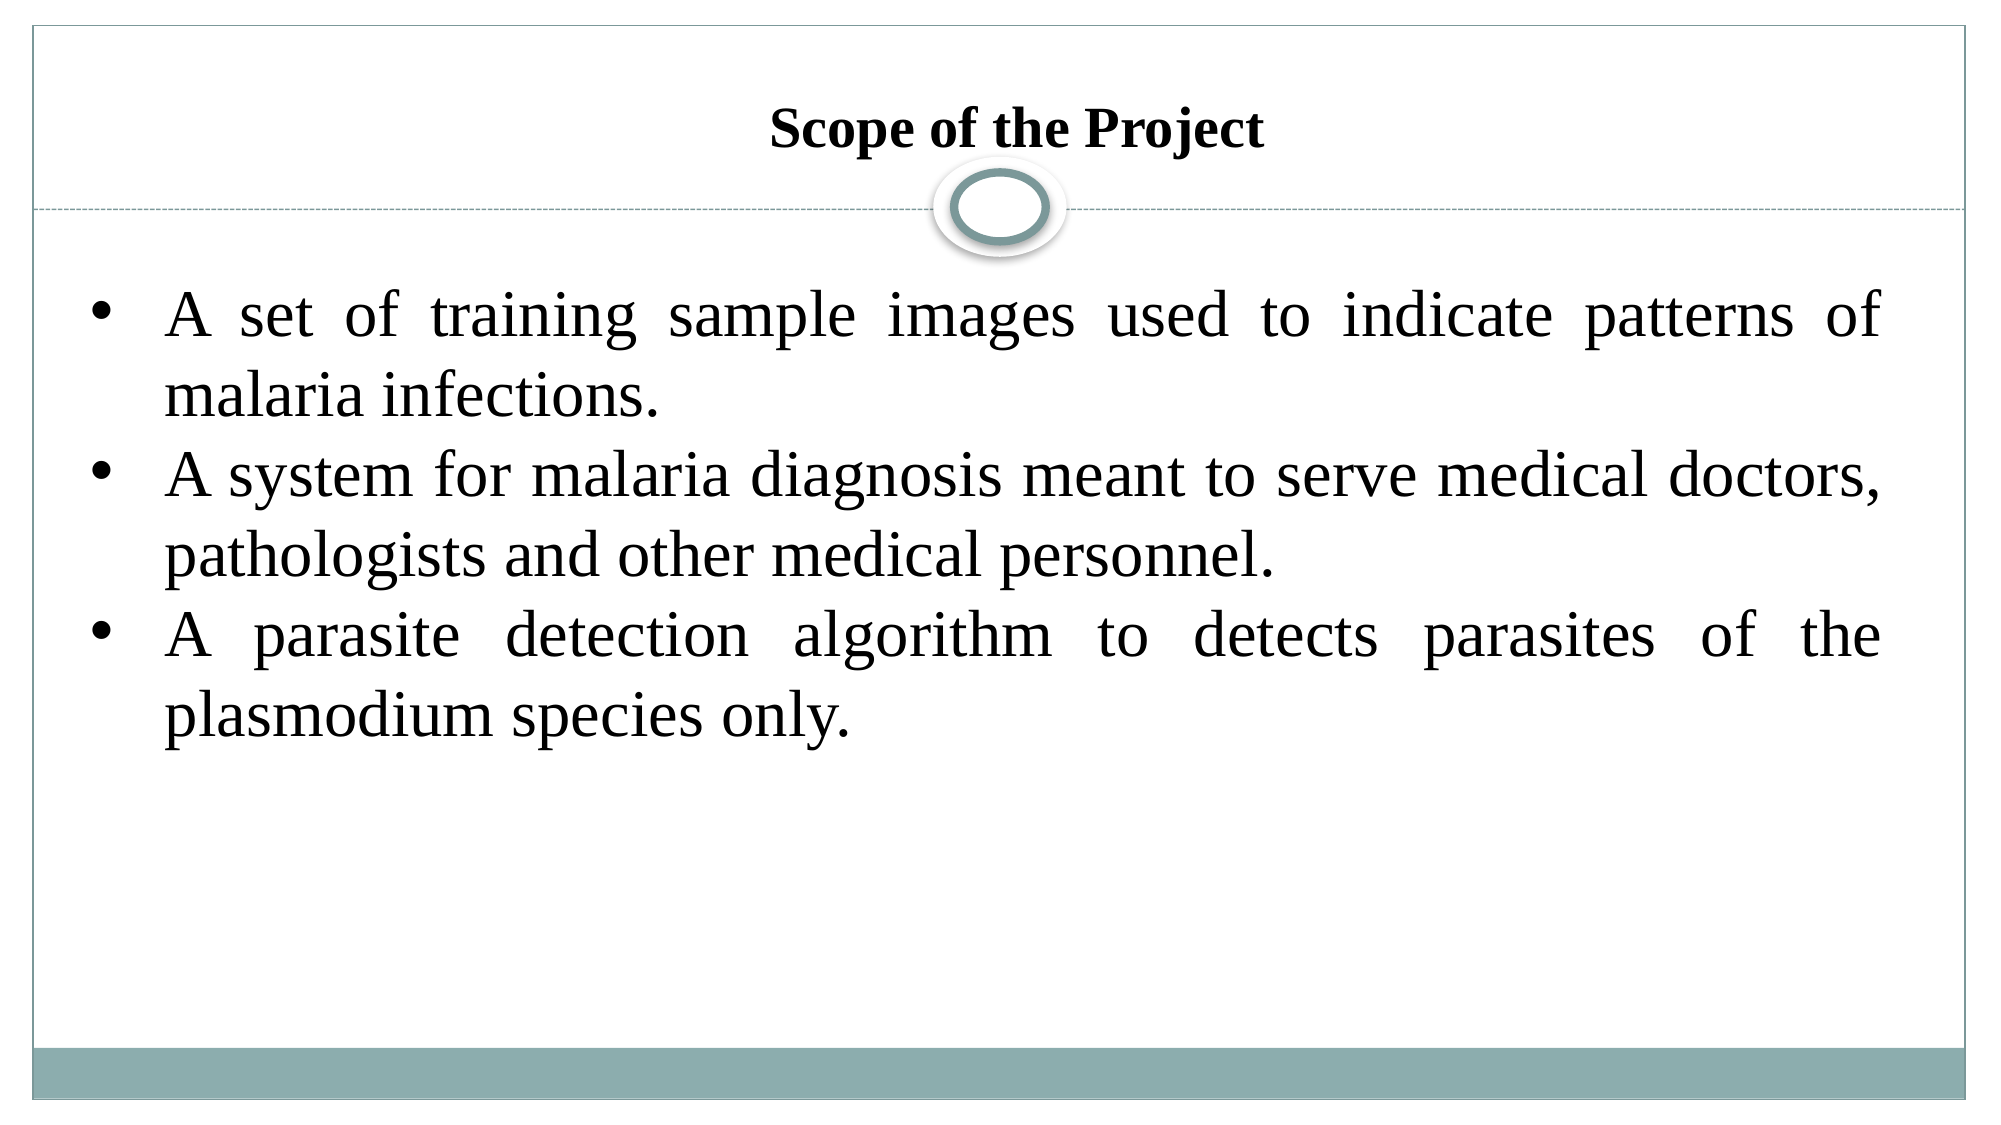

Scope of the Project
A set of training sample images used to indicate patterns of malaria infections.
A system for malaria diagnosis meant to serve medical doctors, pathologists and other medical personnel.
A parasite detection algorithm to detects parasites of the plasmodium species only.